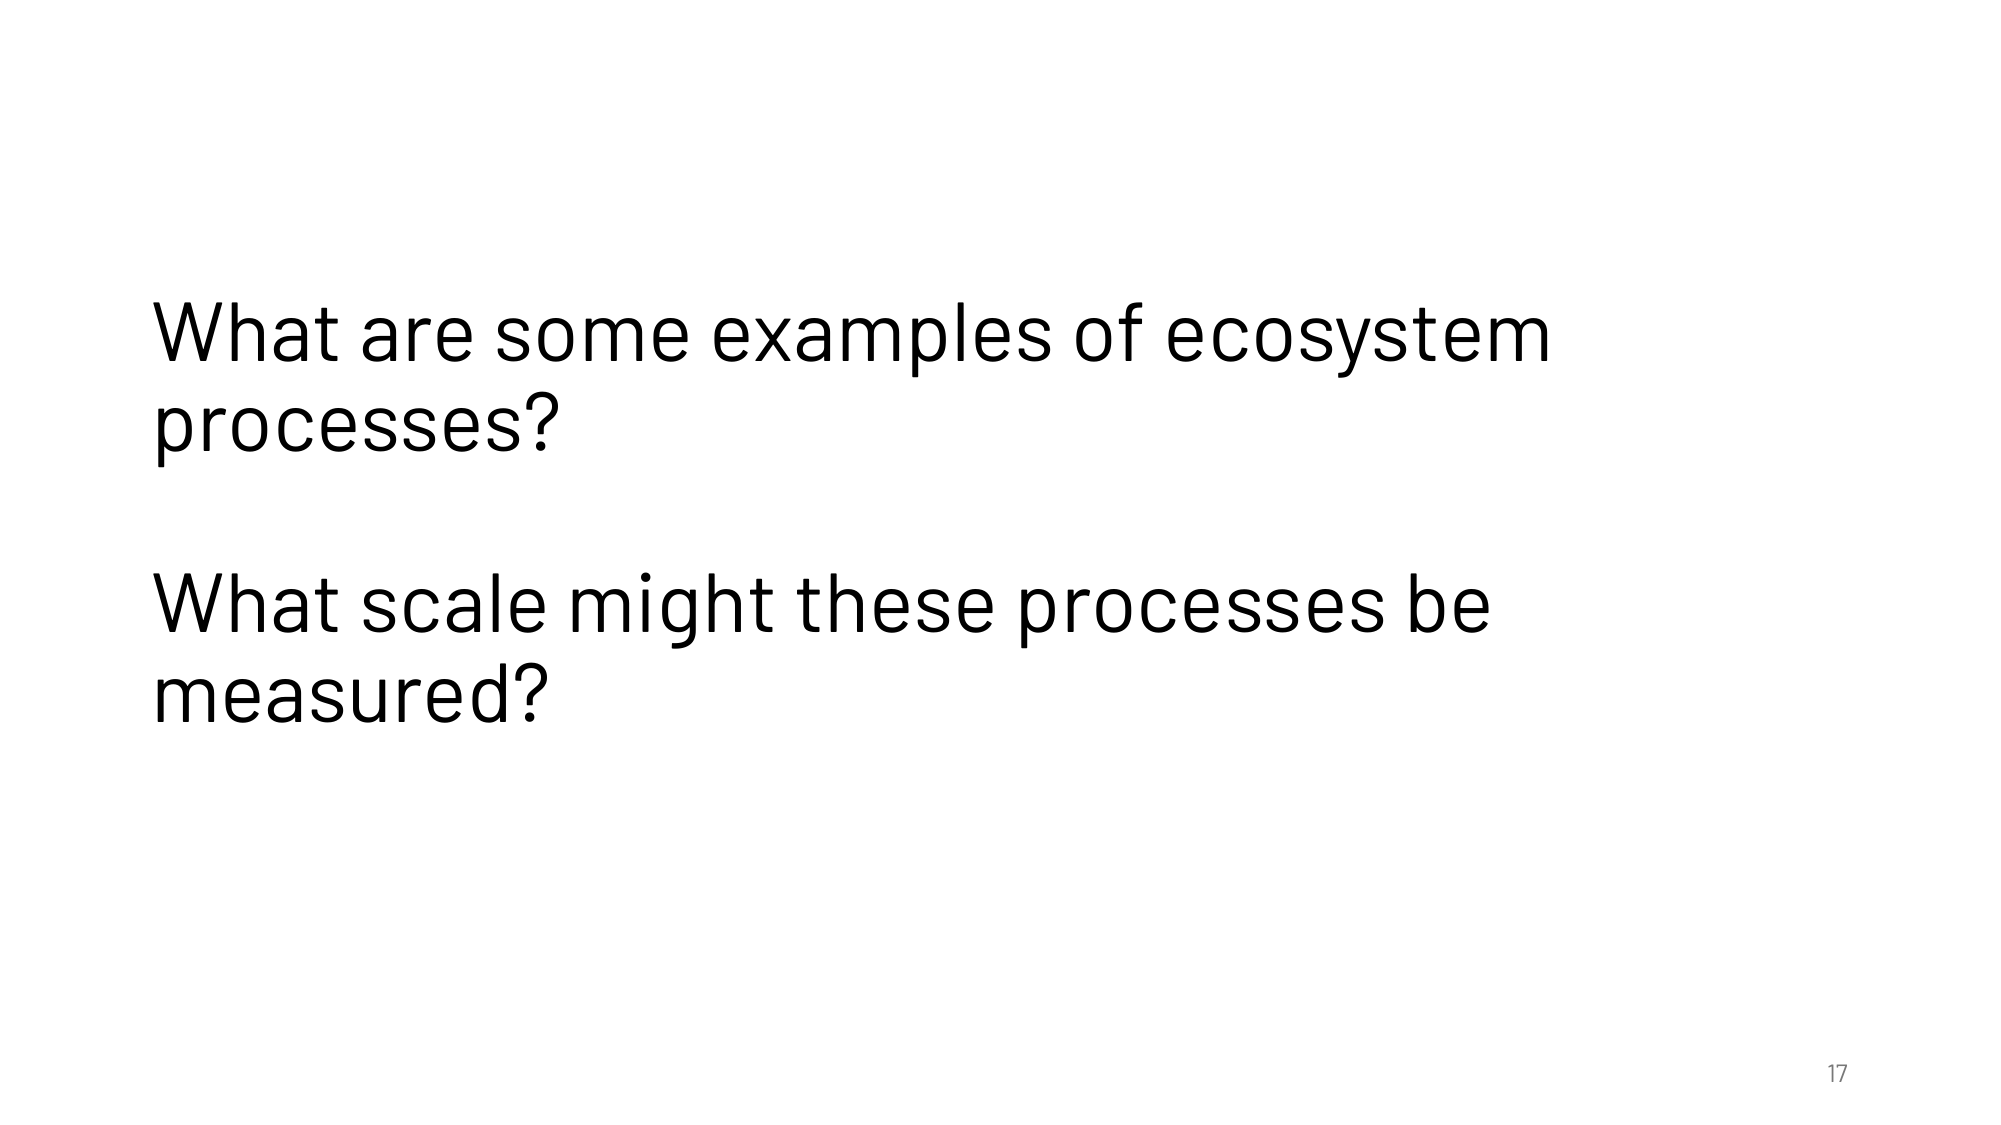

# What are some examples of ecosystem processes? What scale might these processes be measured?

17